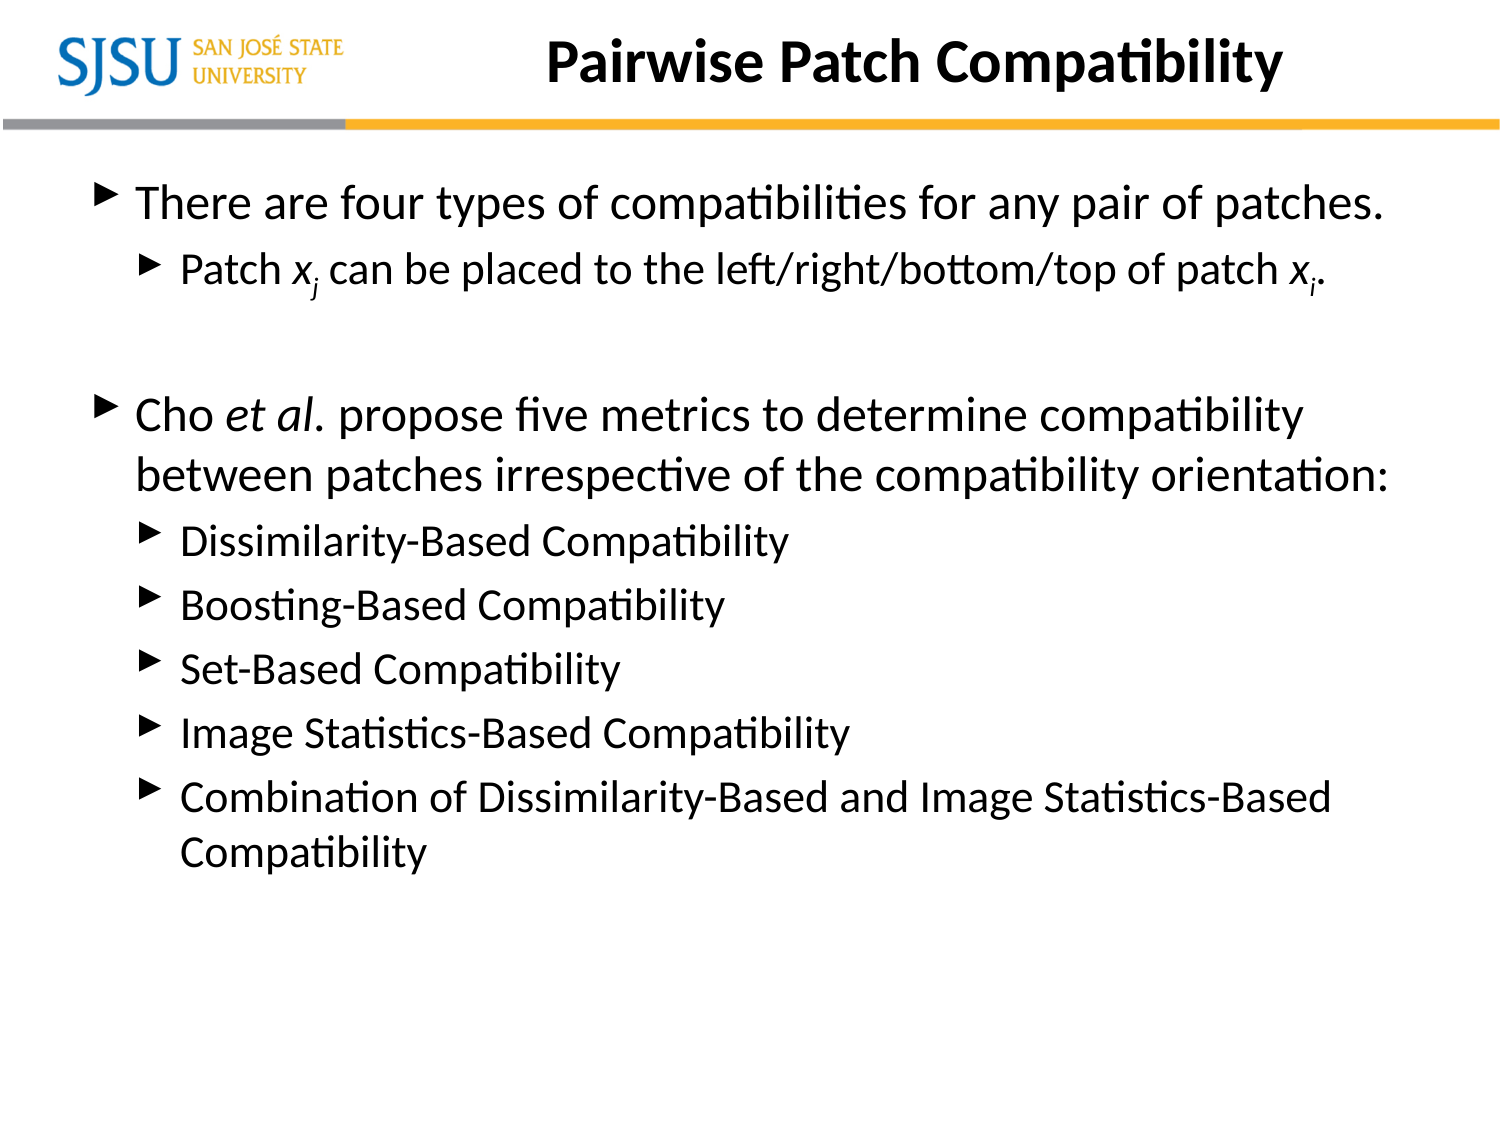

# Pairwise Patch Compatibility
There are four types of compatibilities for any pair of patches.
Patch xj can be placed to the left/right/bottom/top of patch xi.

Cho et al. propose five metrics to determine compatibility between patches irrespective of the compatibility orientation:
Dissimilarity-Based Compatibility
Boosting-Based Compatibility
Set-Based Compatibility
Image Statistics-Based Compatibility
Combination of Dissimilarity-Based and Image Statistics-Based Compatibility